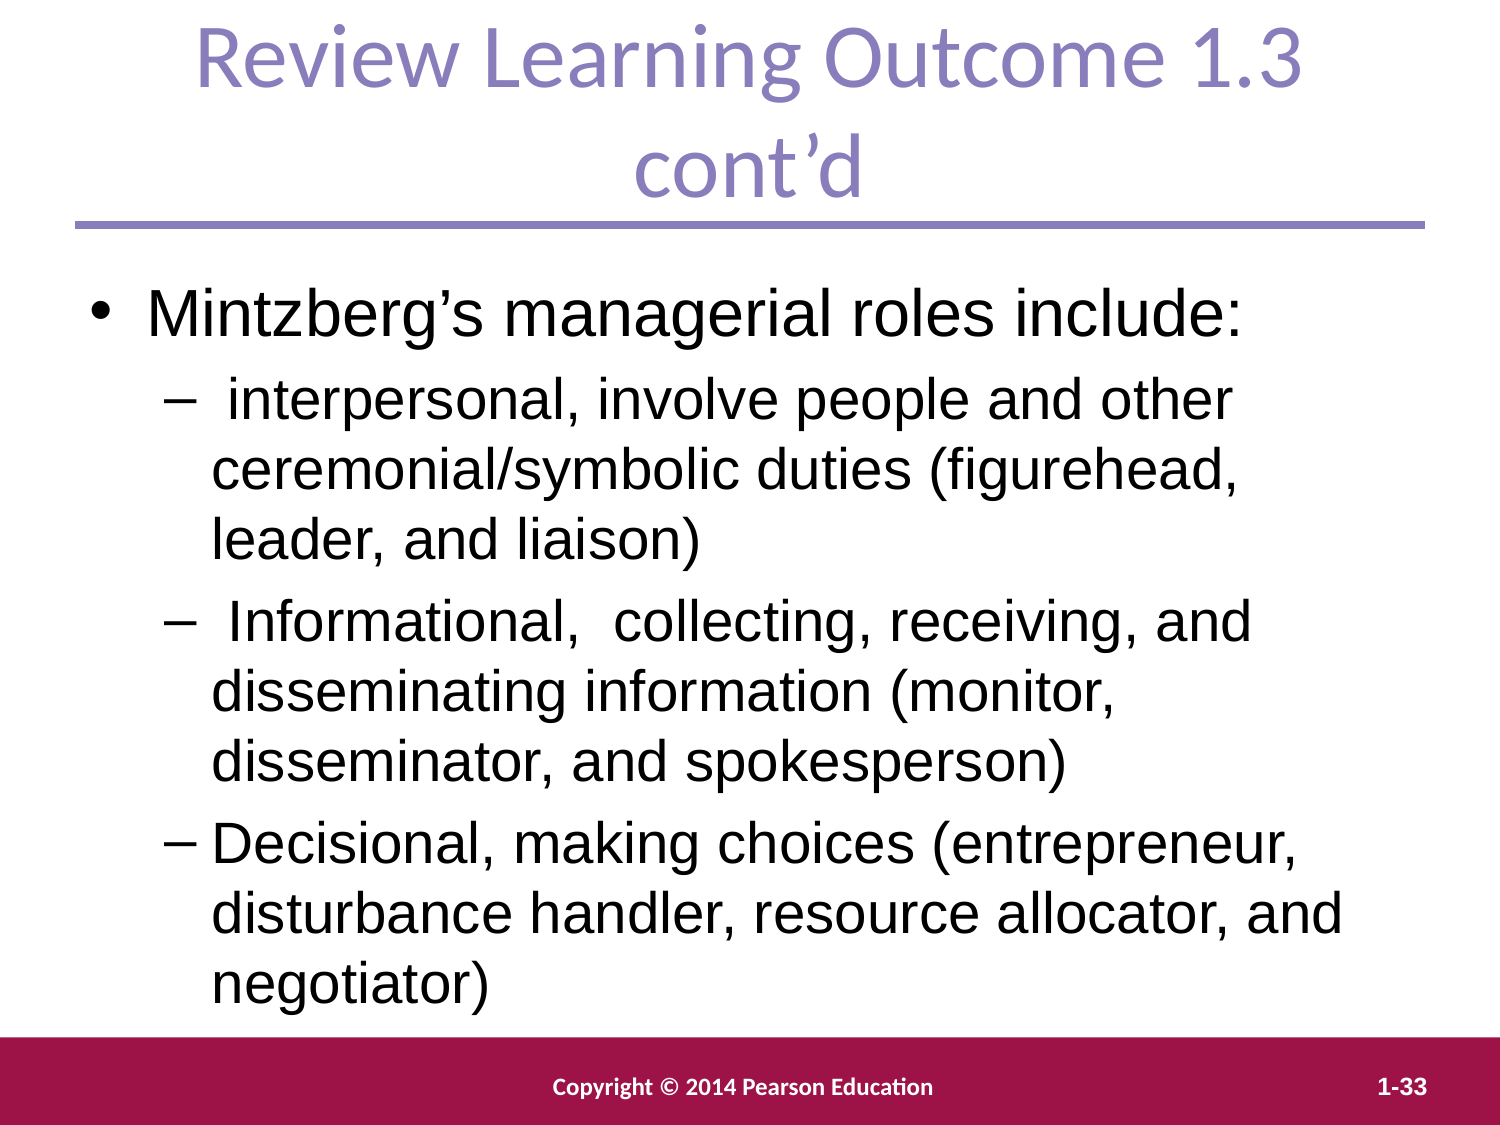

Review Learning Outcome 1.3 cont’d
Mintzberg’s managerial roles include:
 interpersonal, involve people and other ceremonial/symbolic duties (figurehead, leader, and liaison)
 Informational,  collecting, receiving, and disseminating information (monitor, disseminator, and spokesperson)
Decisional, making choices (entrepreneur, disturbance handler, resource allocator, and negotiator)